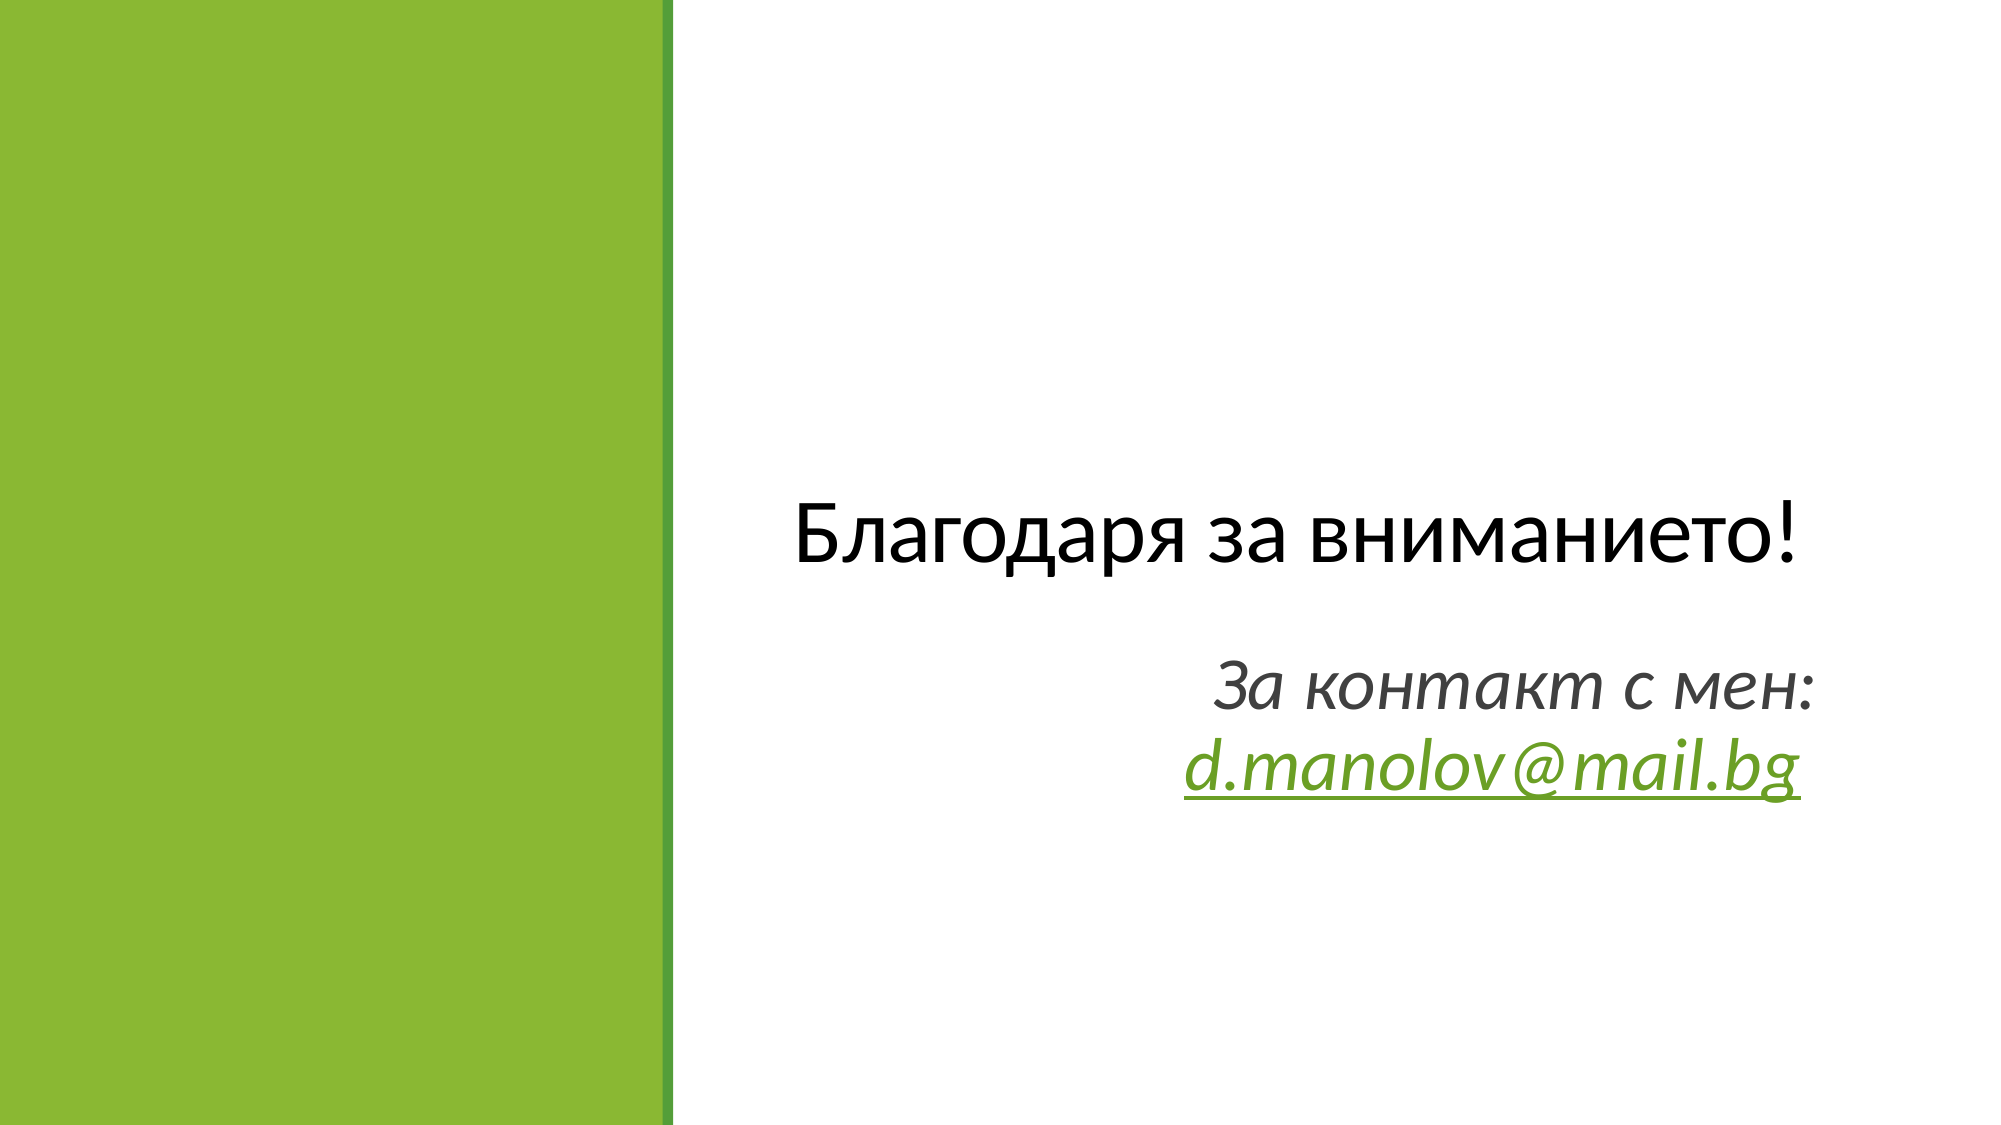

# Благодаря за вниманието!!
За контакт с мен:
d.manolov@mail.bg